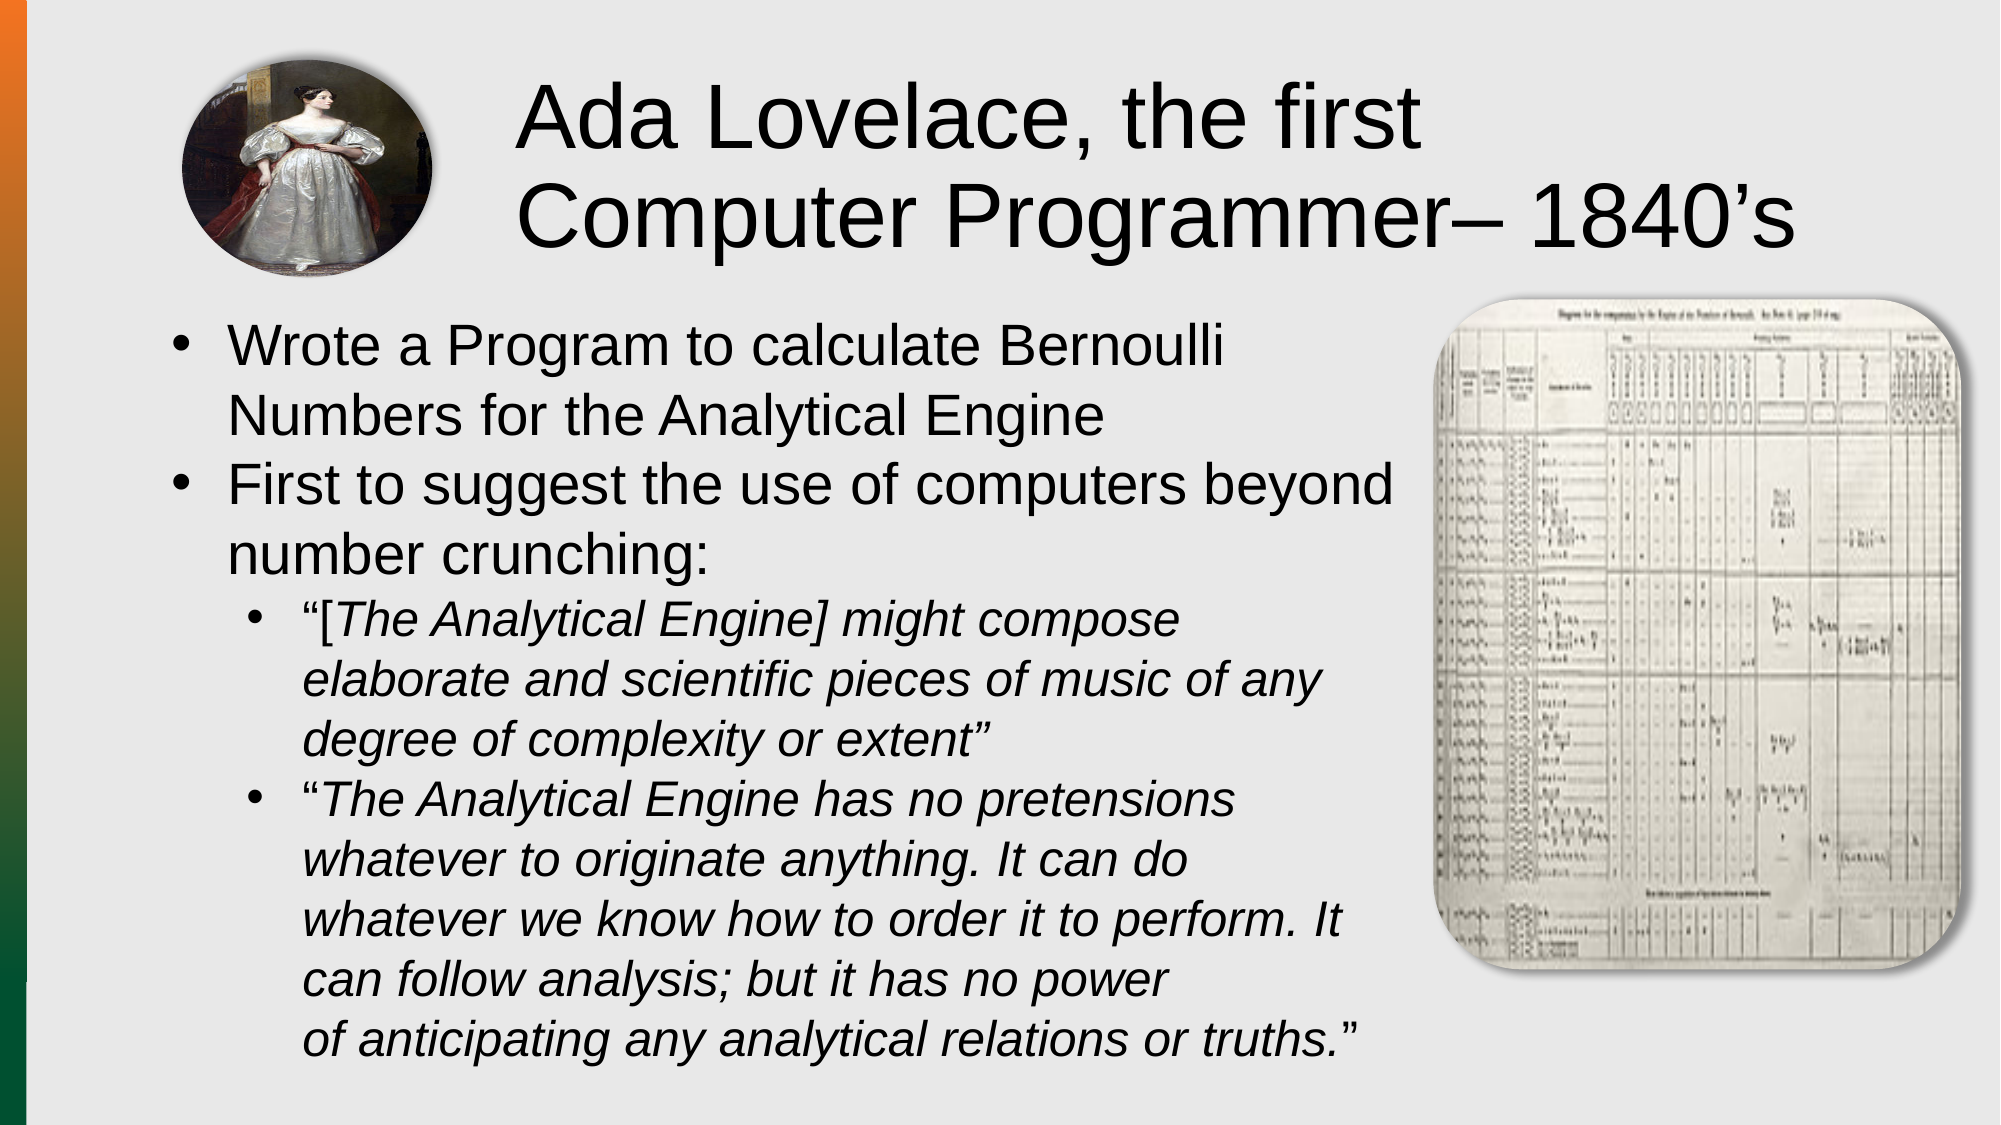

# Ada Lovelace, the first Computer Programmer– 1840’s

Wrote a Program to calculate Bernoulli Numbers for the Analytical Engine
First to suggest the use of computers beyond number crunching:
“[The Analytical Engine] might compose elaborate and scientific pieces of music of any degree of complexity or extent”
“The Analytical Engine has no pretensions whatever to originate anything. It can do whatever we know how to order it to perform. It can follow analysis; but it has no power of anticipating any analytical relations or truths.”